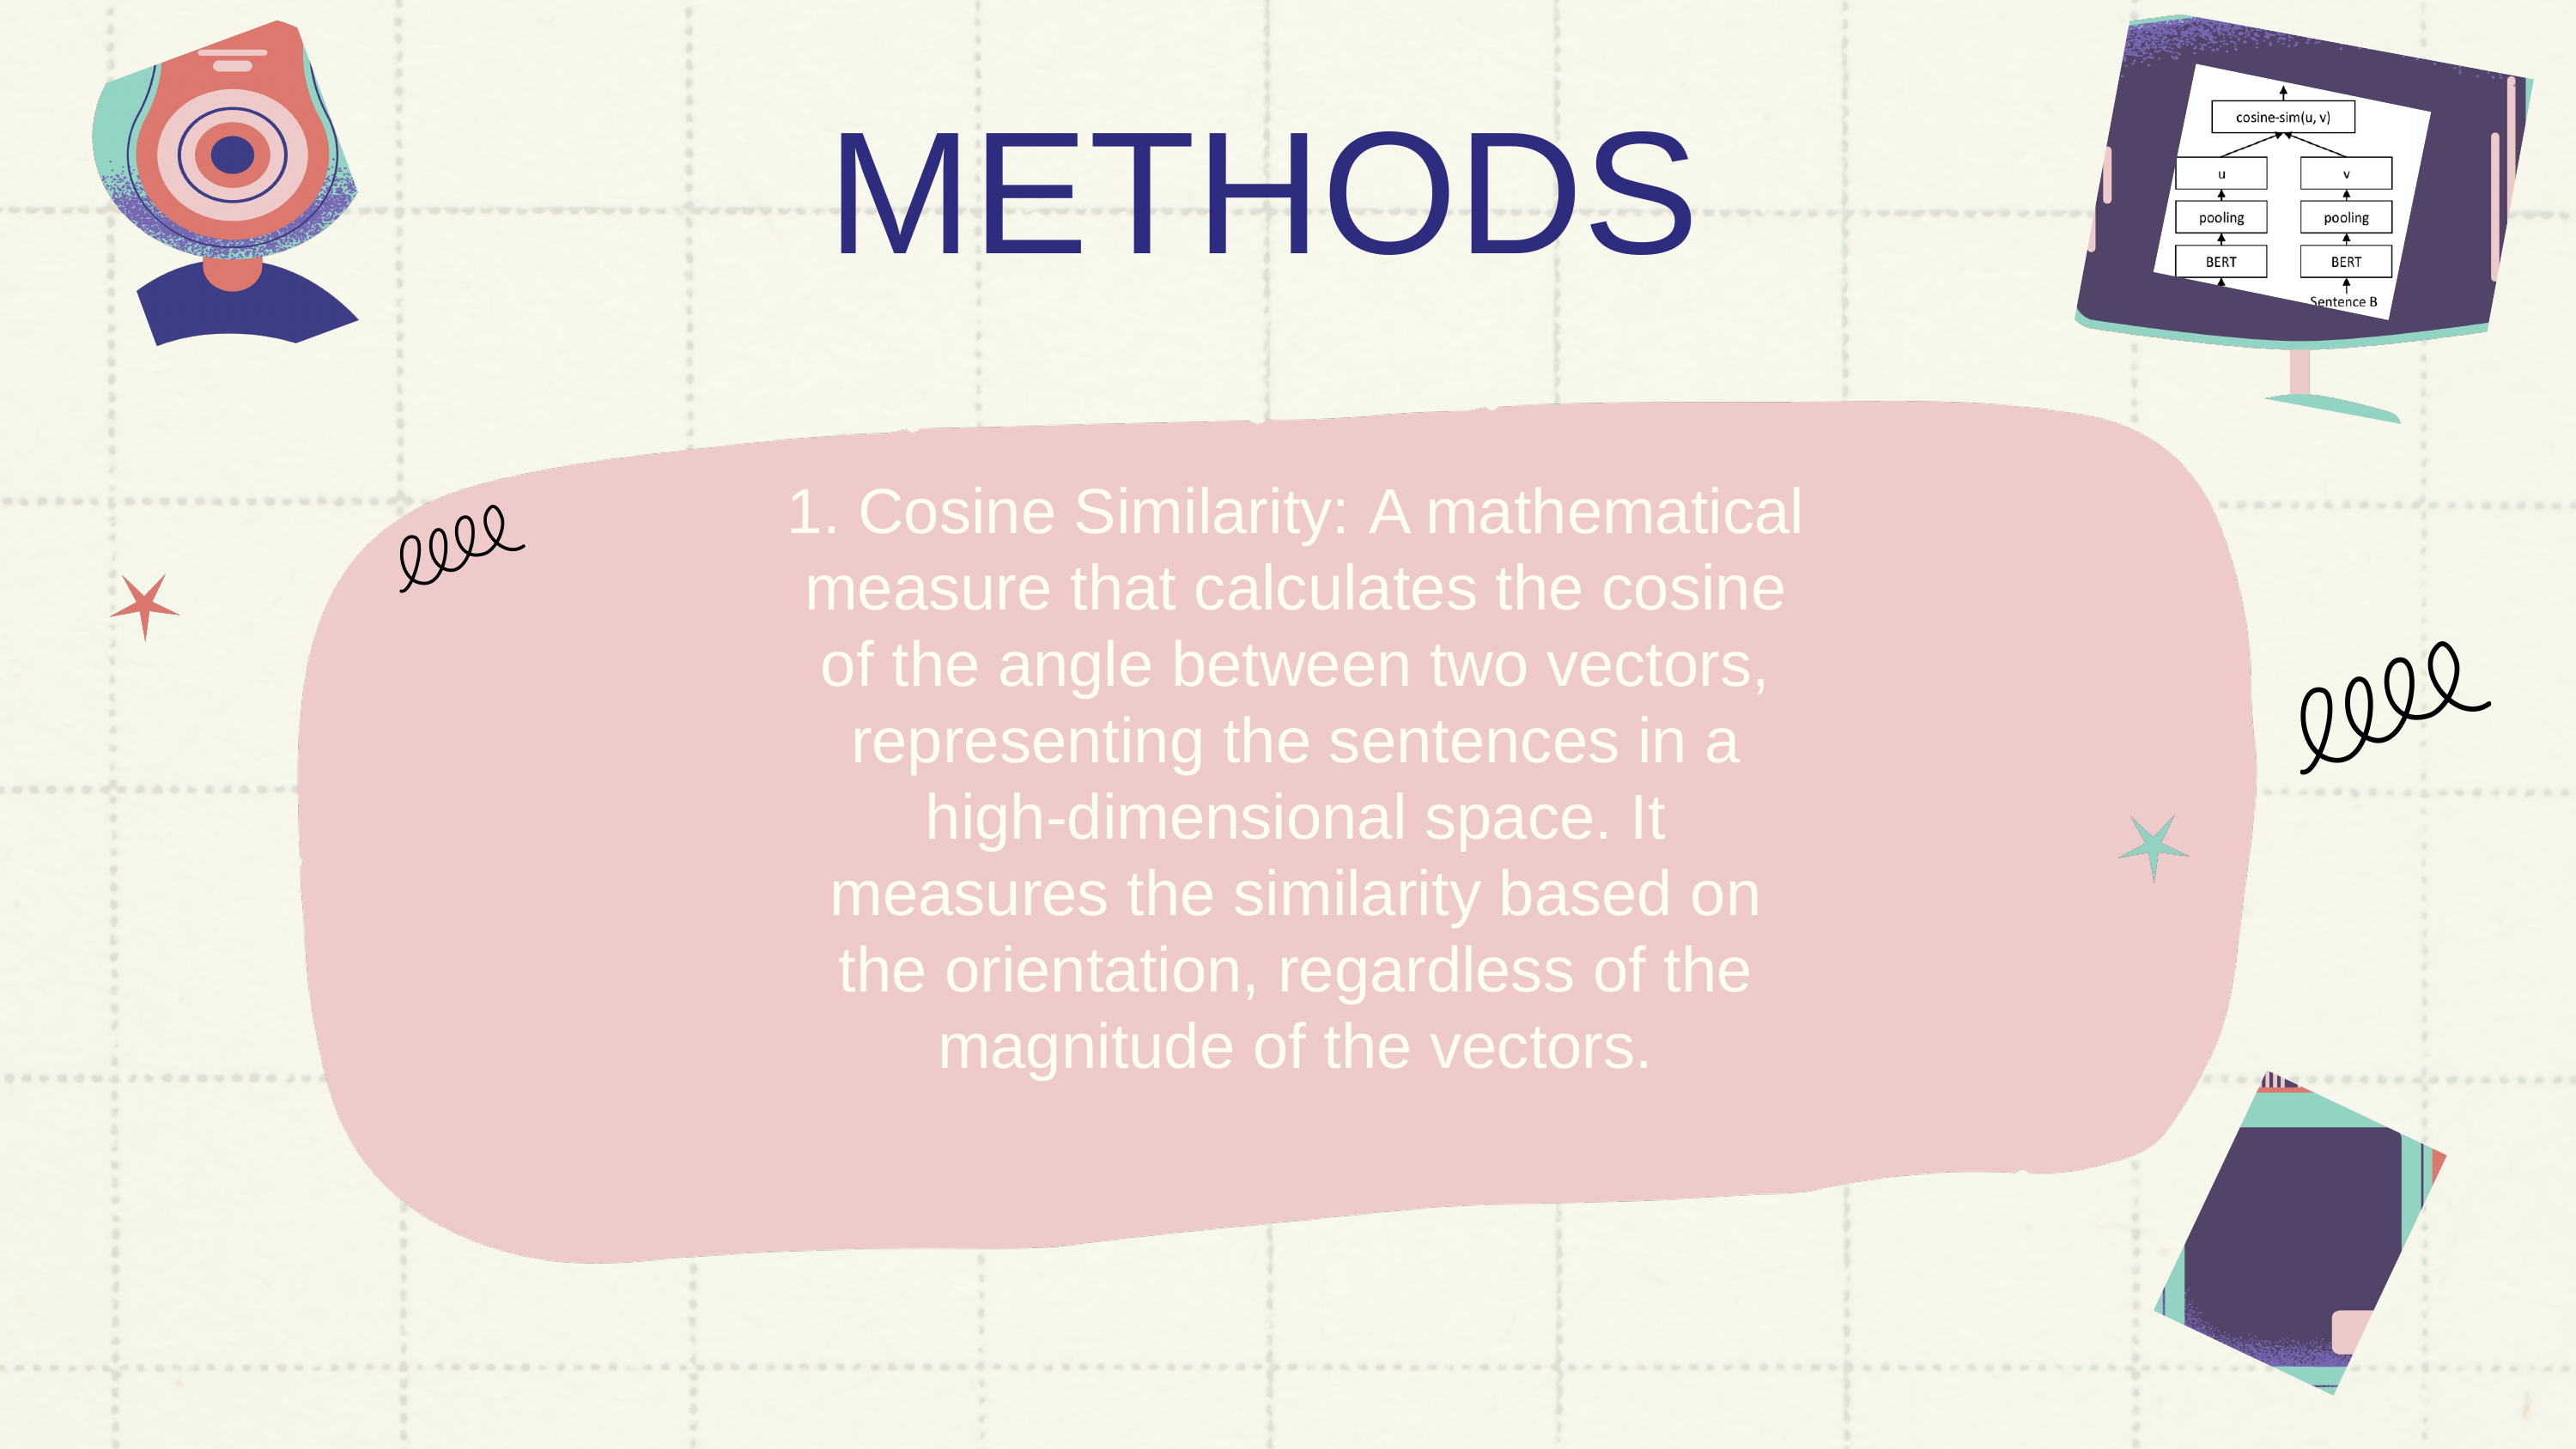

METHODS

1. Cosine Similarity: A mathematical measure that calculates the cosine of the angle between two vectors, representing the sentences in a high-dimensional space. It measures the similarity based on the orientation, regardless of the magnitude of the vectors.